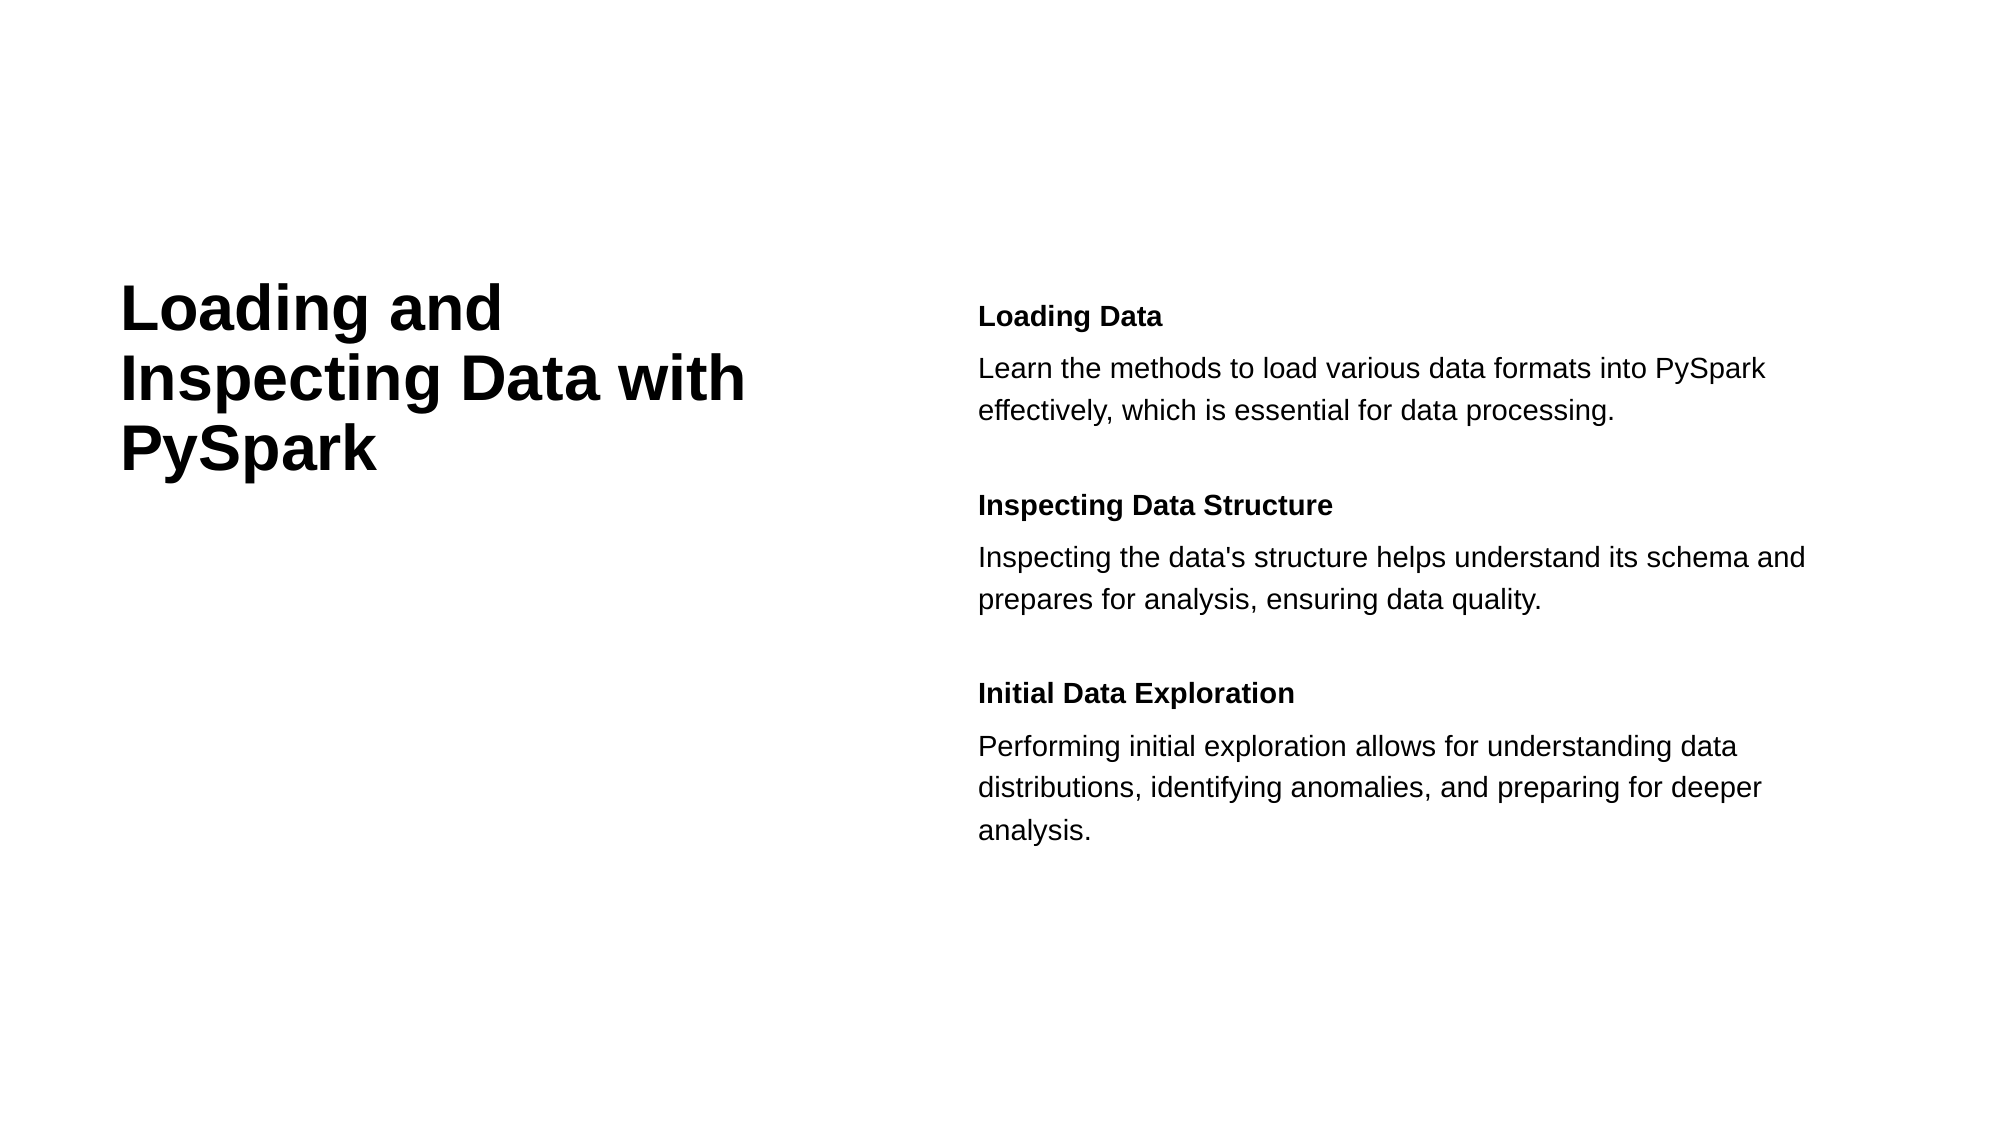

# Loading and Inspecting Data with PySpark
Loading Data
Learn the methods to load various data formats into PySpark effectively, which is essential for data processing.
Inspecting Data Structure
Inspecting the data's structure helps understand its schema and prepares for analysis, ensuring data quality.
Initial Data Exploration
Performing initial exploration allows for understanding data distributions, identifying anomalies, and preparing for deeper analysis.